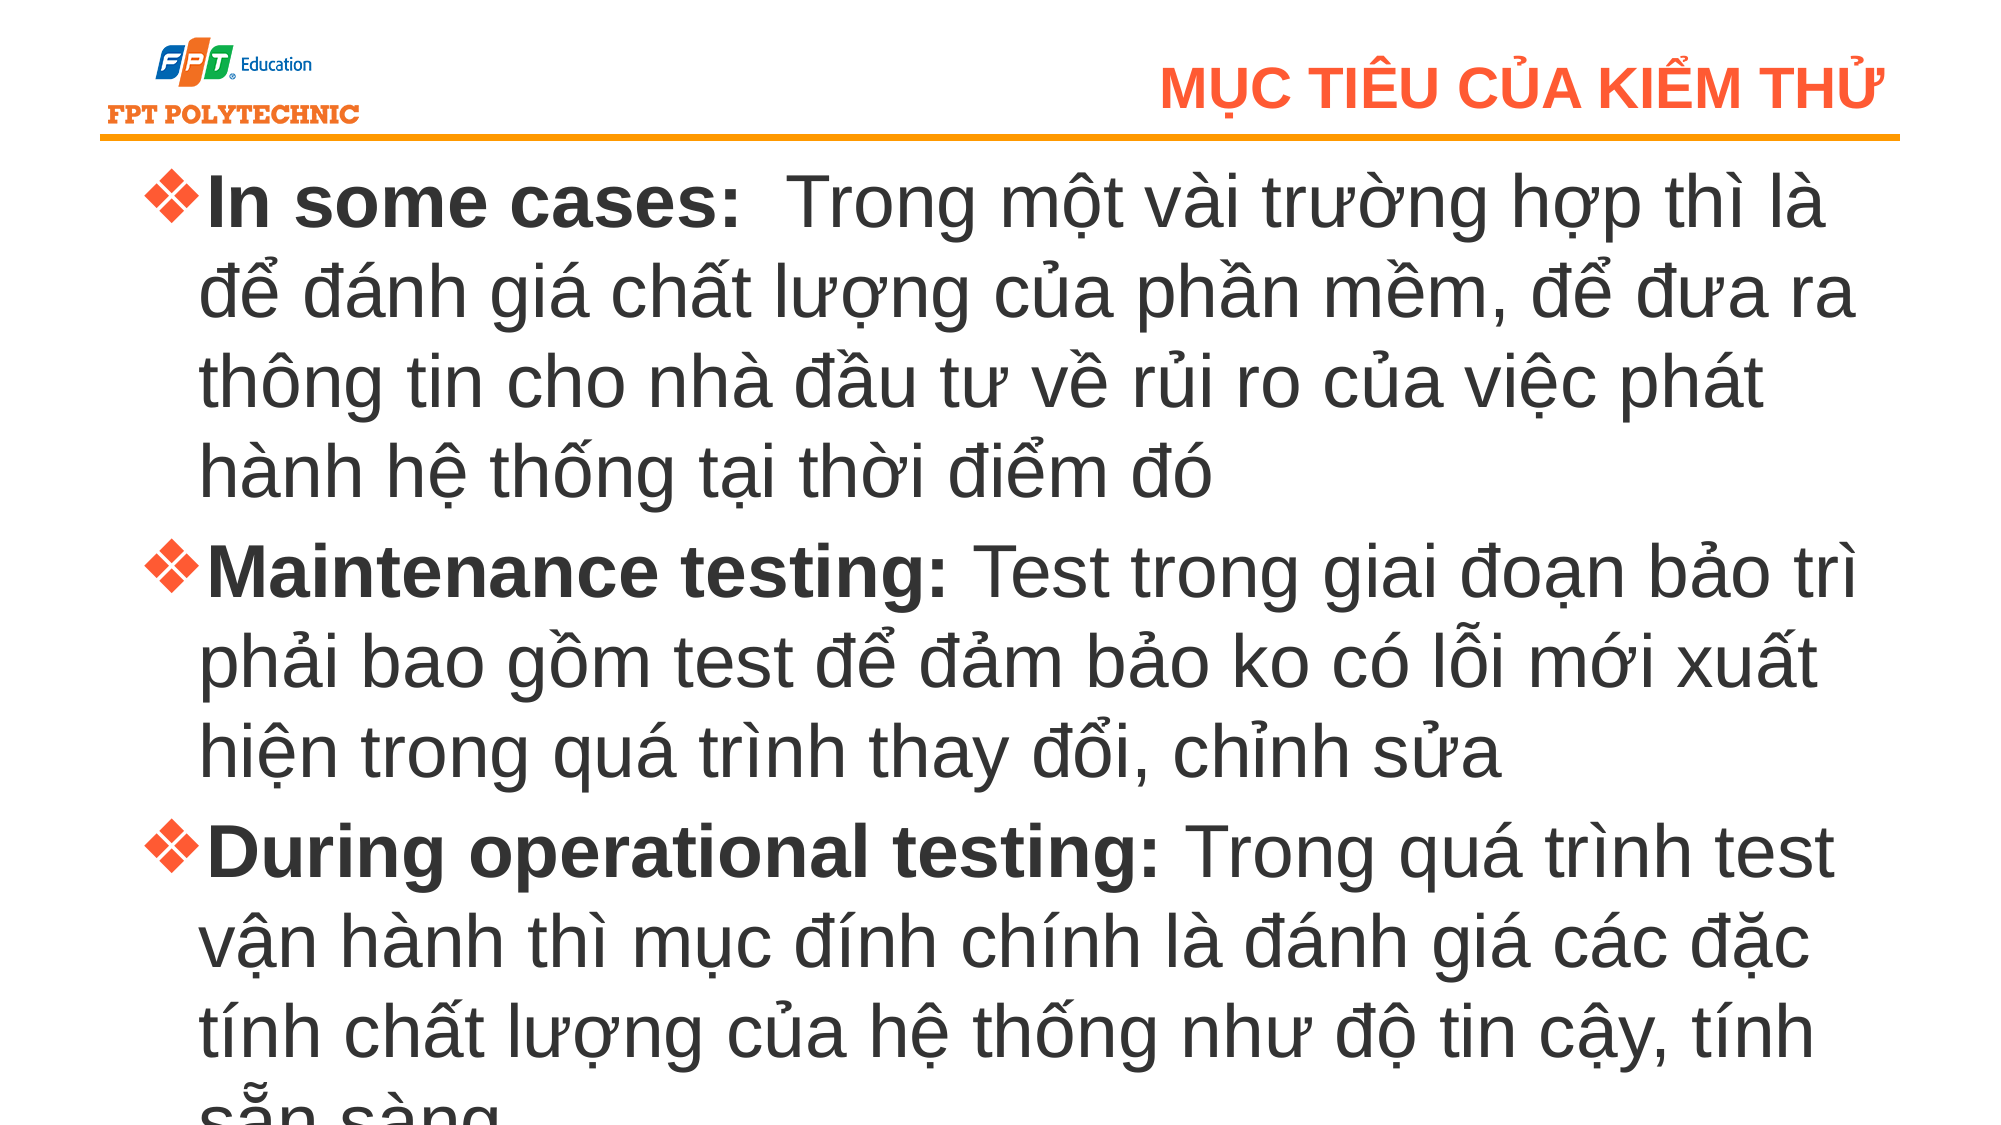

# Mục tiêu của kiểm thử
In some cases:  Trong một vài trường hợp thì là để đánh giá chất lượng của phần mềm, để đưa ra thông tin cho nhà đầu tư về rủi ro của việc phát hành hệ thống tại thời điểm đó
Maintenance testing: Test trong giai đoạn bảo trì phải bao gồm test để đảm bảo ko có lỗi mới xuất hiện trong quá trình thay đổi, chỉnh sửa
During operational testing: Trong quá trình test vận hành thì mục đính chính là đánh giá các đặc tính chất lượng của hệ thống như độ tin cậy, tính sẵn sàng